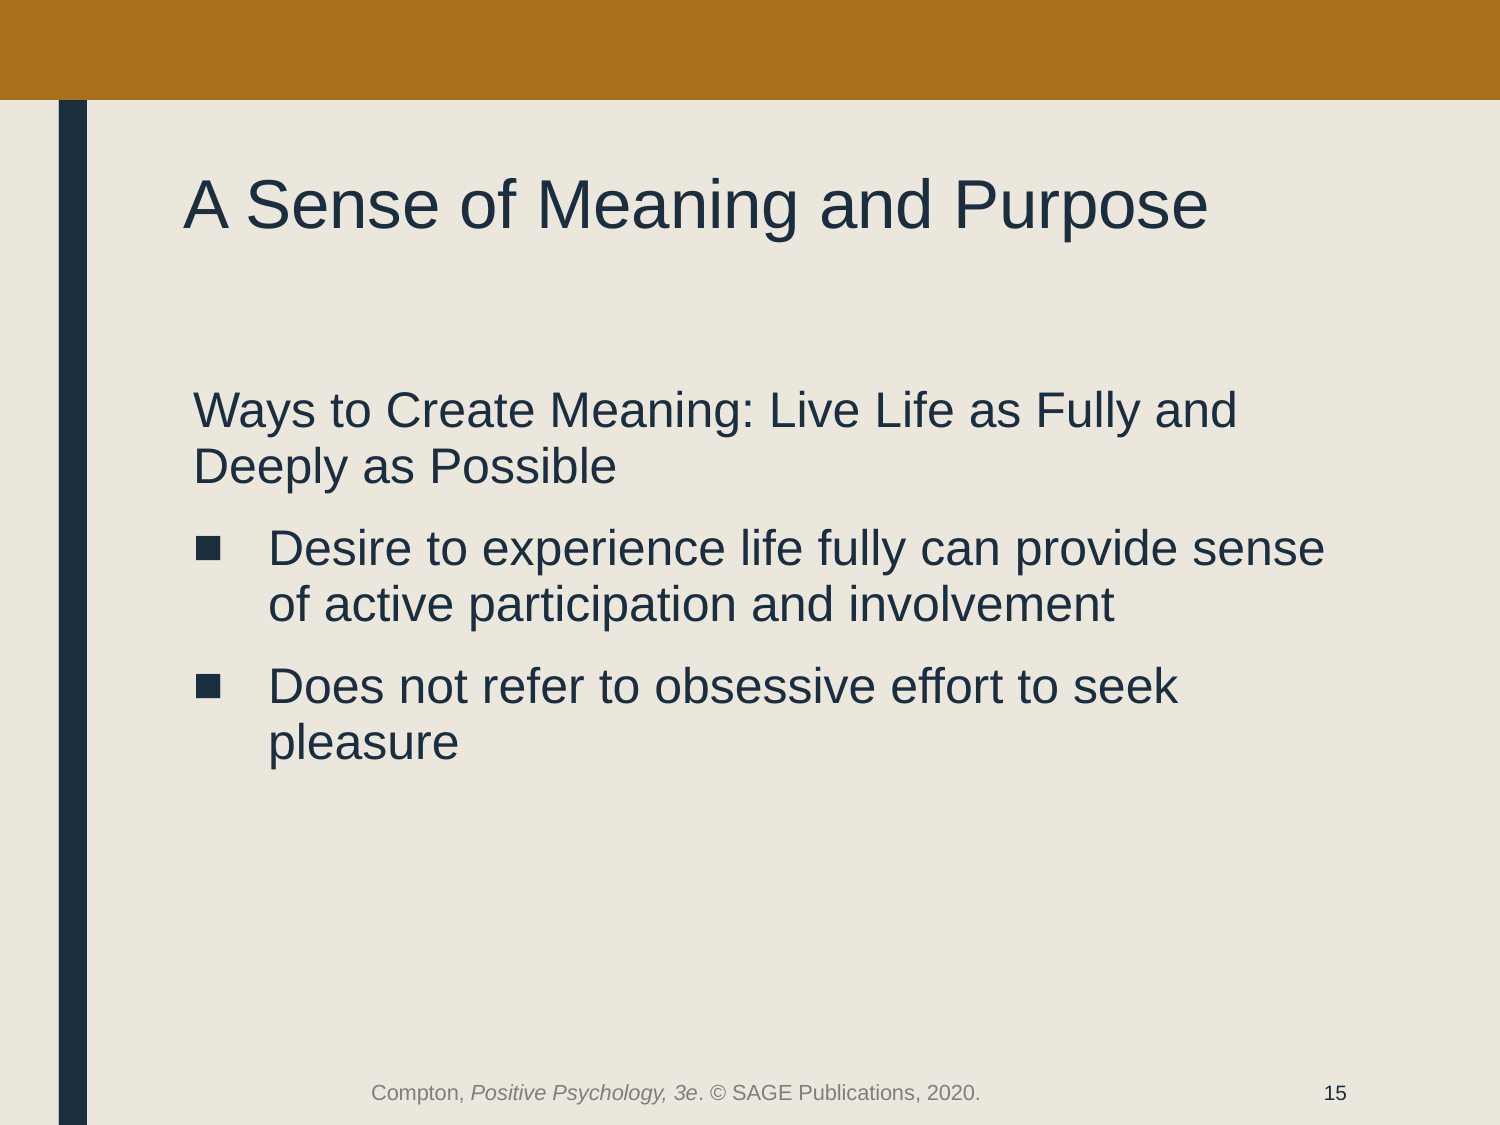

# A Sense of Meaning and Purpose
Ways to Create Meaning: Live Life as Fully and Deeply as Possible
Desire to experience life fully can provide sense of active participation and involvement
Does not refer to obsessive effort to seek pleasure

Compton, Positive Psychology, 3e. © SAGE Publications, 2020.
15